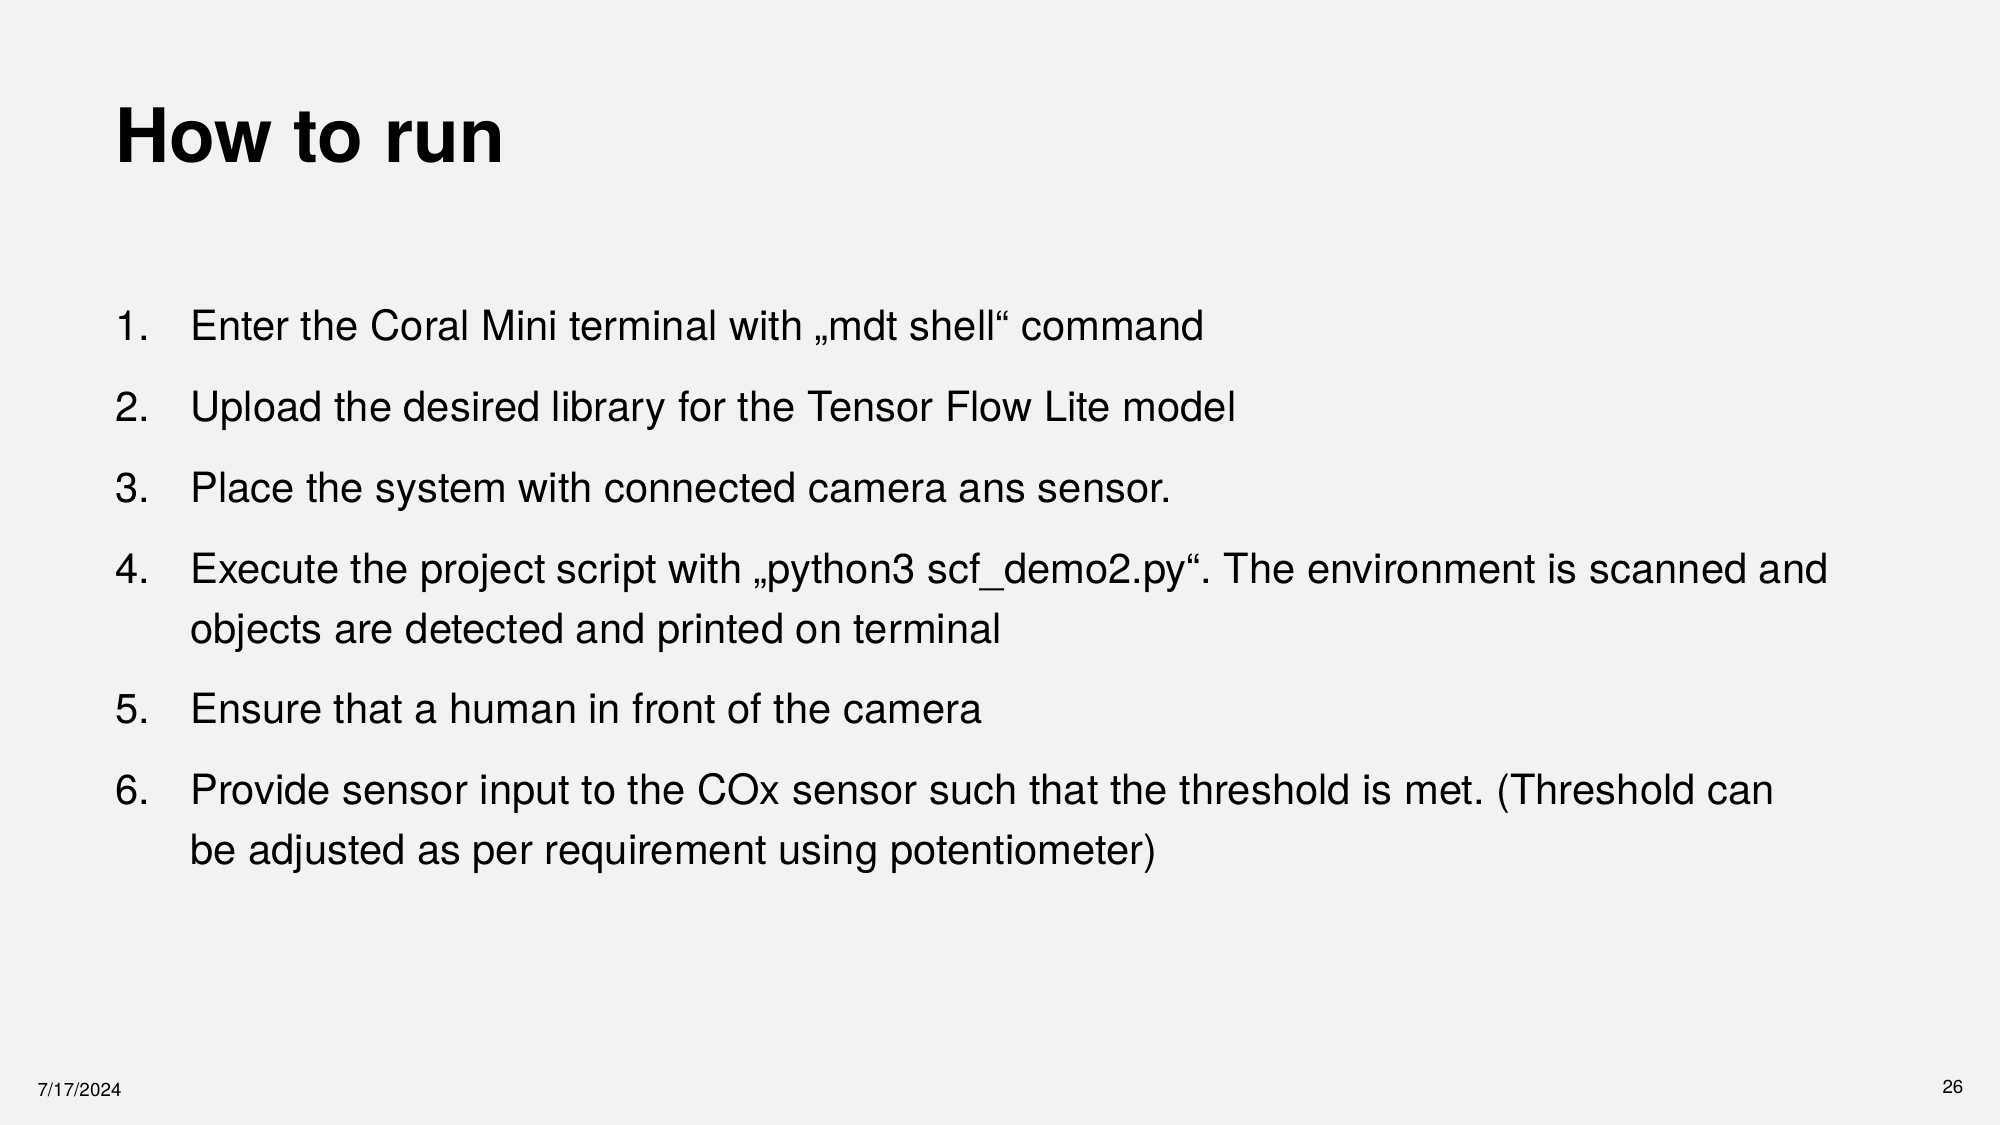

# How to run
Enter the Coral Mini terminal with „mdt shell“ command
Upload the desired library for the Tensor Flow Lite model
Place the system with connected camera ans sensor.
Execute the project script with „python3 scf_demo2.py“. The environment is scanned and objects are detected and printed on terminal
Ensure that a human in front of the camera
Provide sensor input to the COx sensor such that the threshold is met. (Threshold can be adjusted as per requirement using potentiometer)

7/17/2024

26